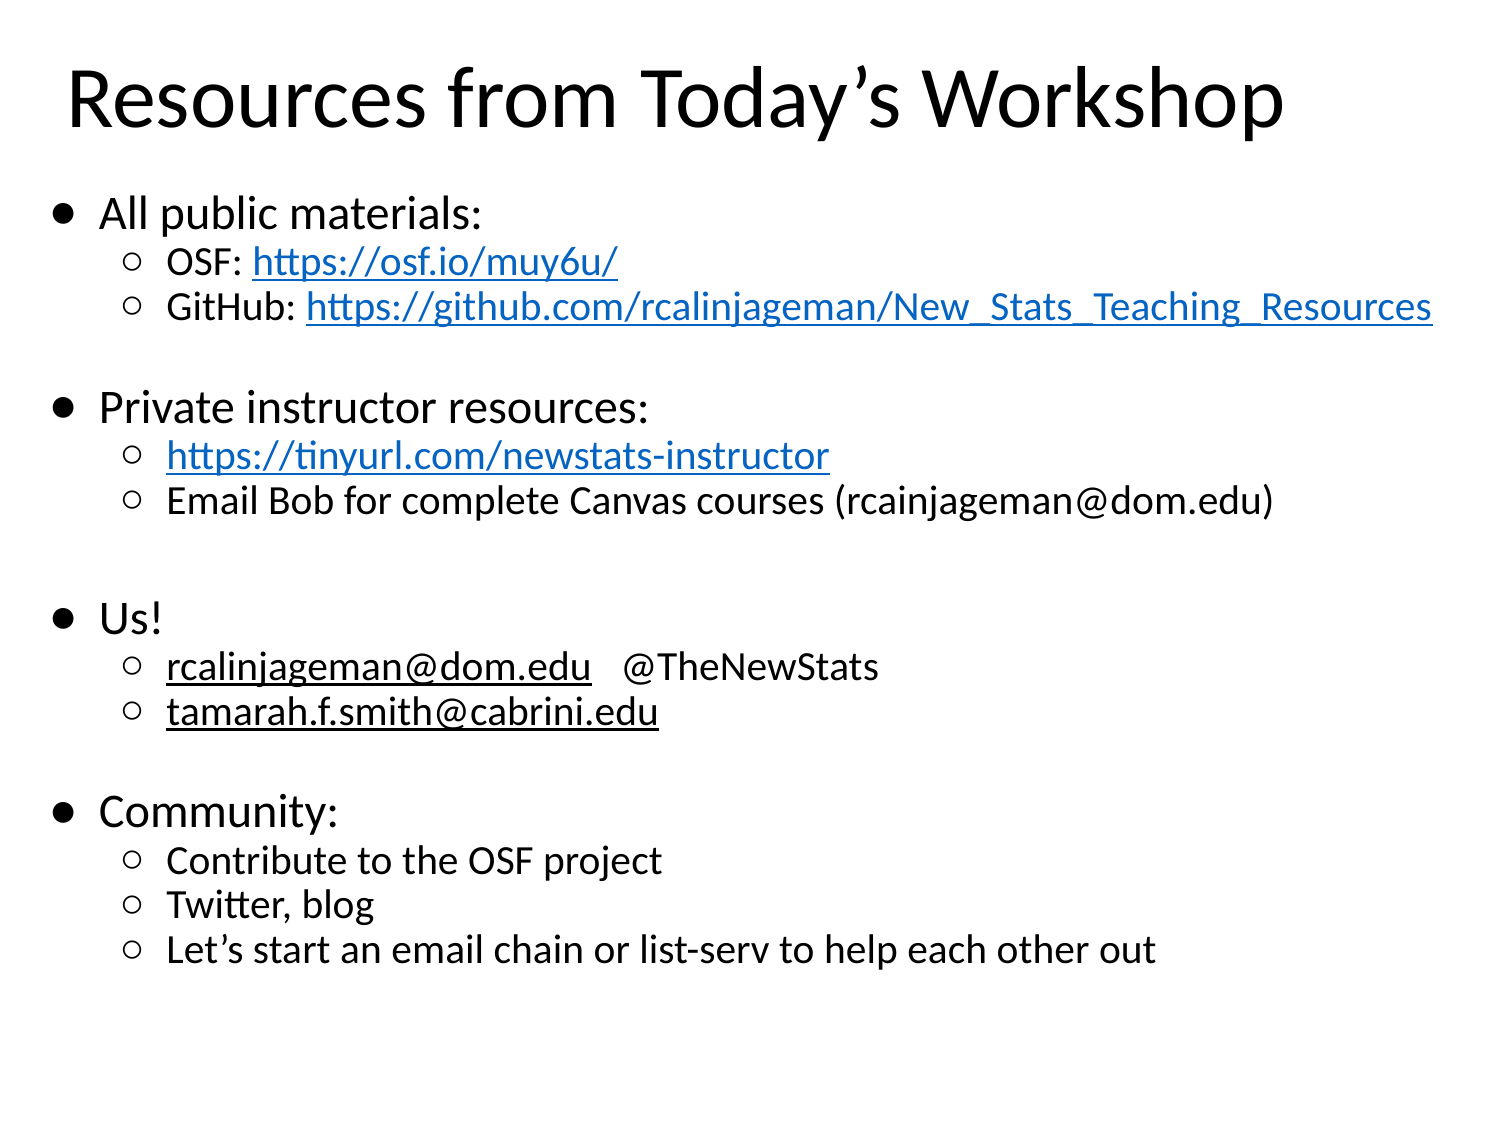

# Resources from Today’s Workshop
All public materials:
OSF: https://osf.io/muy6u/
GitHub: https://github.com/rcalinjageman/New_Stats_Teaching_Resources

Private instructor resources:
https://tinyurl.com/newstats-instructor
Email Bob for complete Canvas courses (rcainjageman@dom.edu)

Us!
rcalinjageman@dom.edu   @TheNewStats
tamarah.f.smith@cabrini.edu

Community:
Contribute to the OSF project
Twitter, blog
Let’s start an email chain or list-serv to help each other out